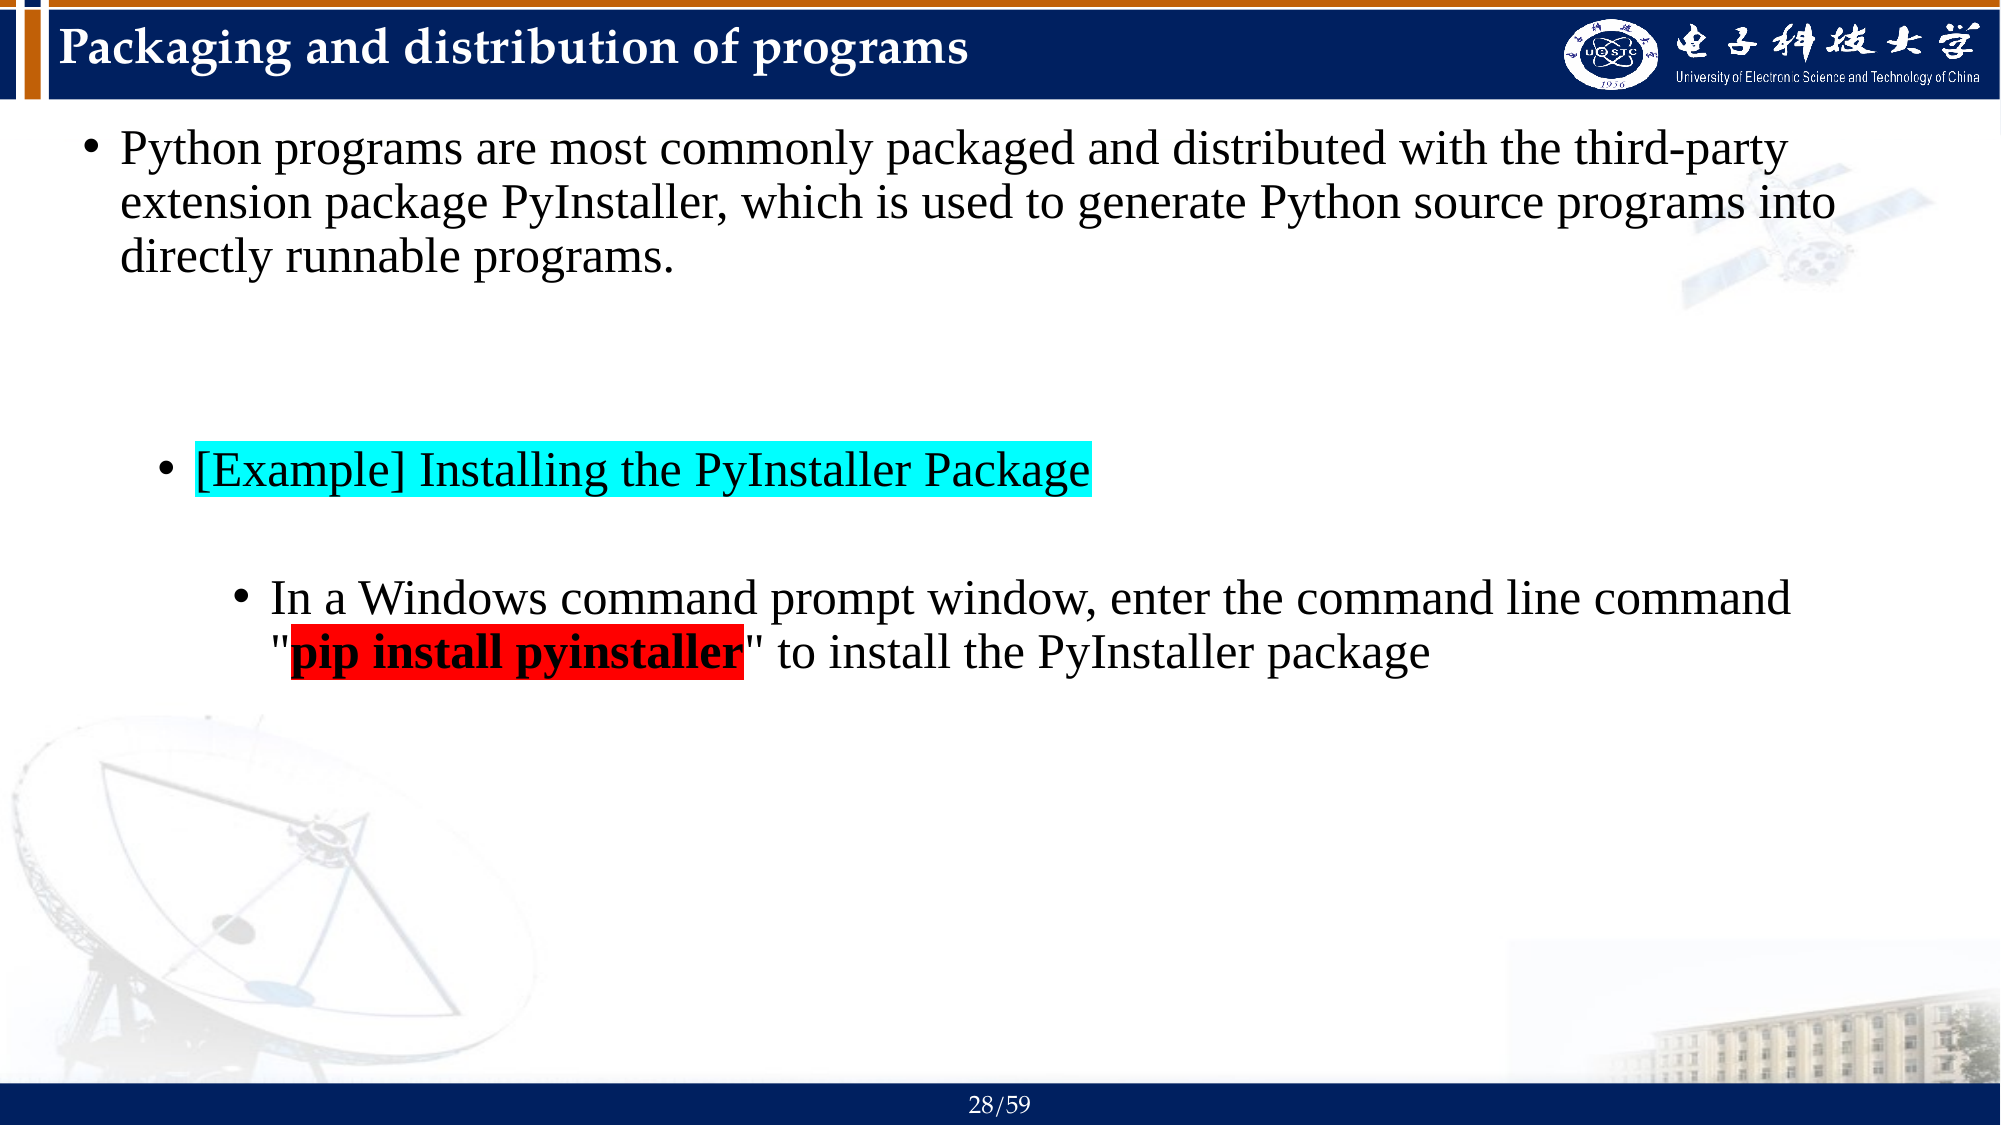

Packaging and distribution of programs
Python programs are most commonly packaged and distributed with the third-party extension package PyInstaller, which is used to generate Python source programs into directly runnable programs.

[Example] Installing the PyInstaller Package

In a Windows command prompt window, enter the command line command "pip install pyinstaller" to install the PyInstaller package